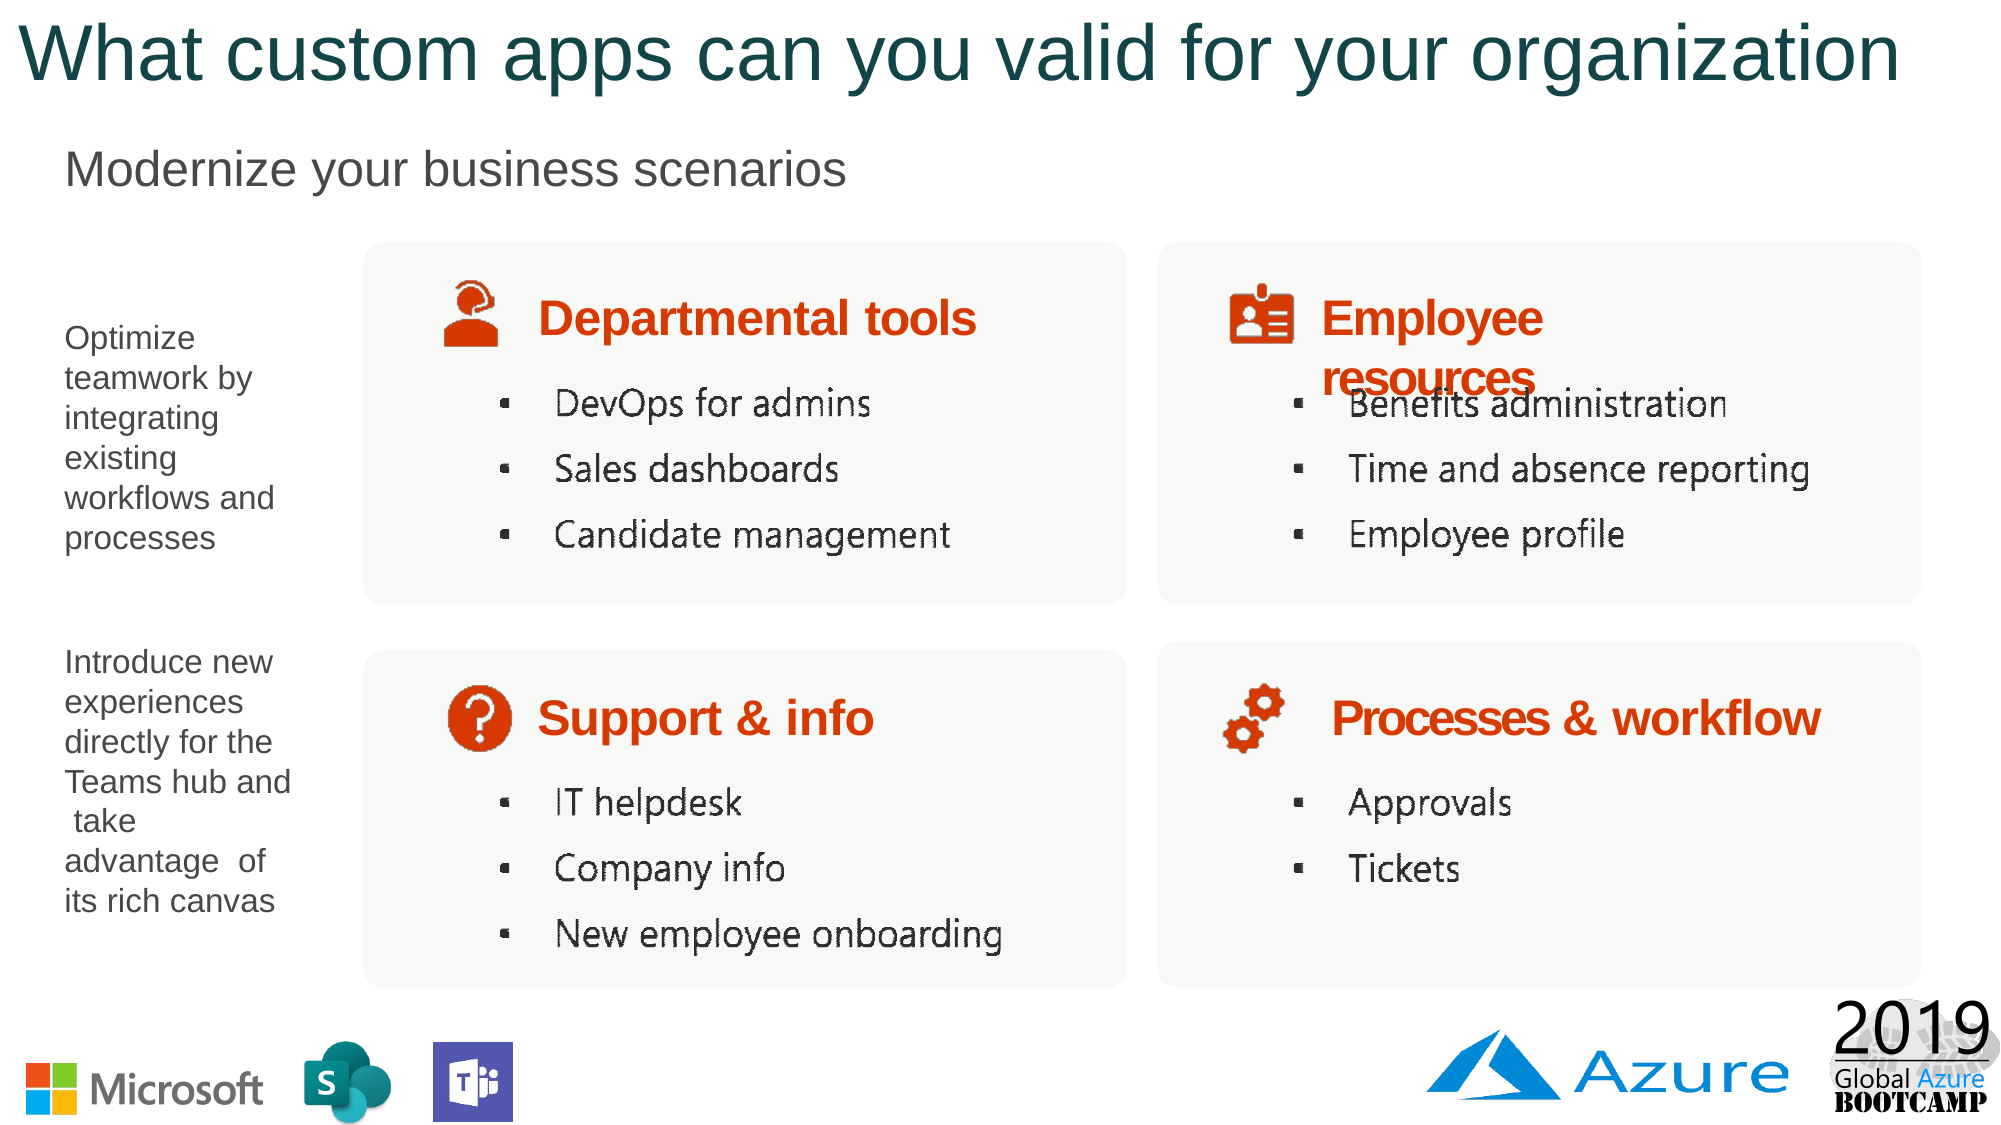

What custom apps can you valid for your organization
Modernize your business scenarios

Departmental tools
Employee resources
Optimize  teamwork by  integrating  existing  workflows and  processes

Introduce new  experiences  directly for the  Teams hub and  take advantage  of its rich canvas

Support & info
Processes & workflow